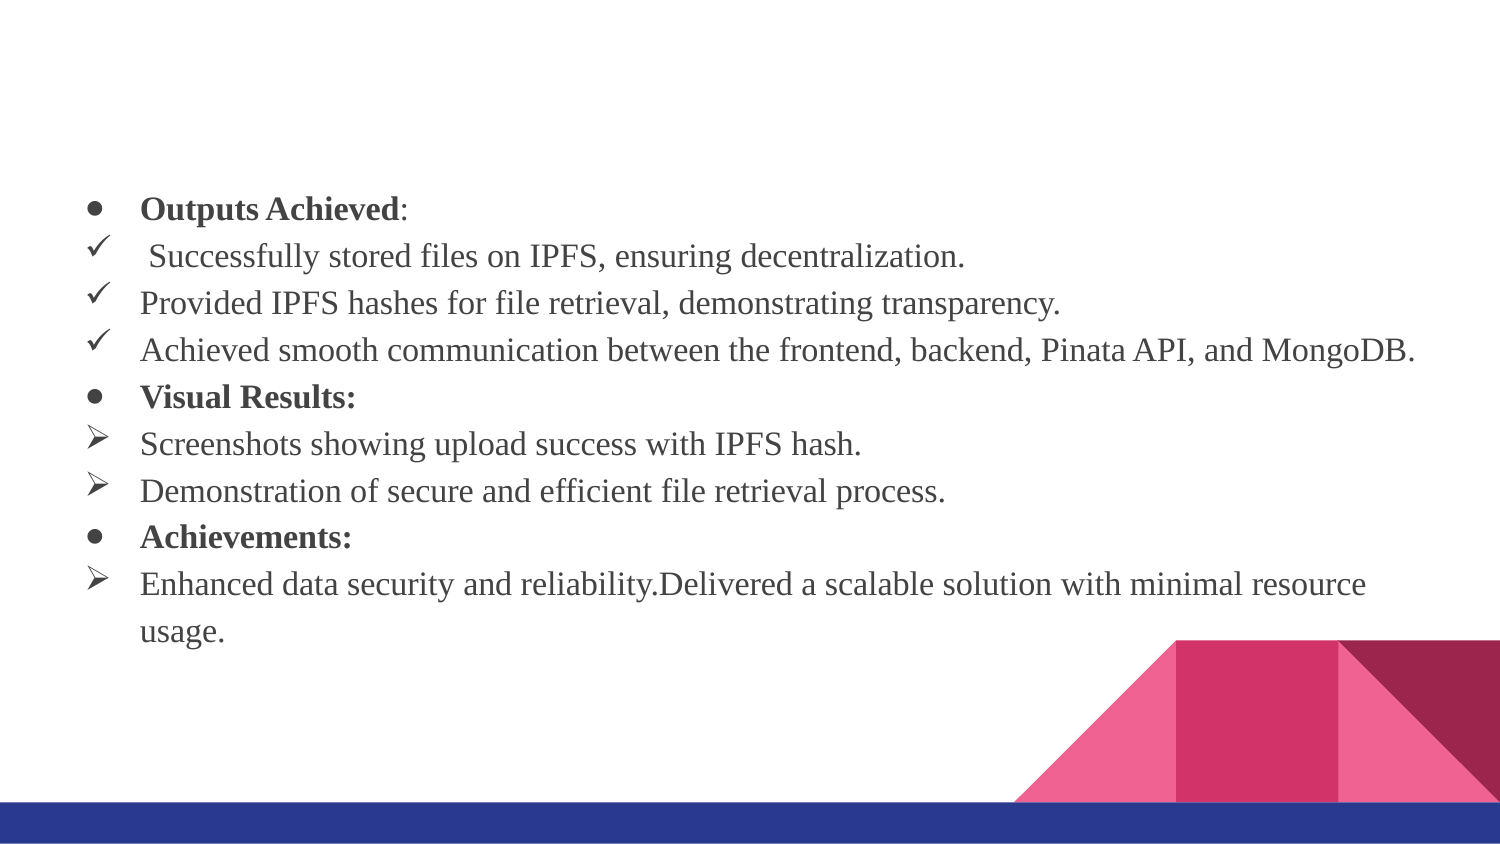

Outputs Achieved:
 Successfully stored files on IPFS, ensuring decentralization.
Provided IPFS hashes for file retrieval, demonstrating transparency.
Achieved smooth communication between the frontend, backend, Pinata API, and MongoDB.
Visual Results:
Screenshots showing upload success with IPFS hash.
Demonstration of secure and efficient file retrieval process.
Achievements:
Enhanced data security and reliability.Delivered a scalable solution with minimal resource usage.